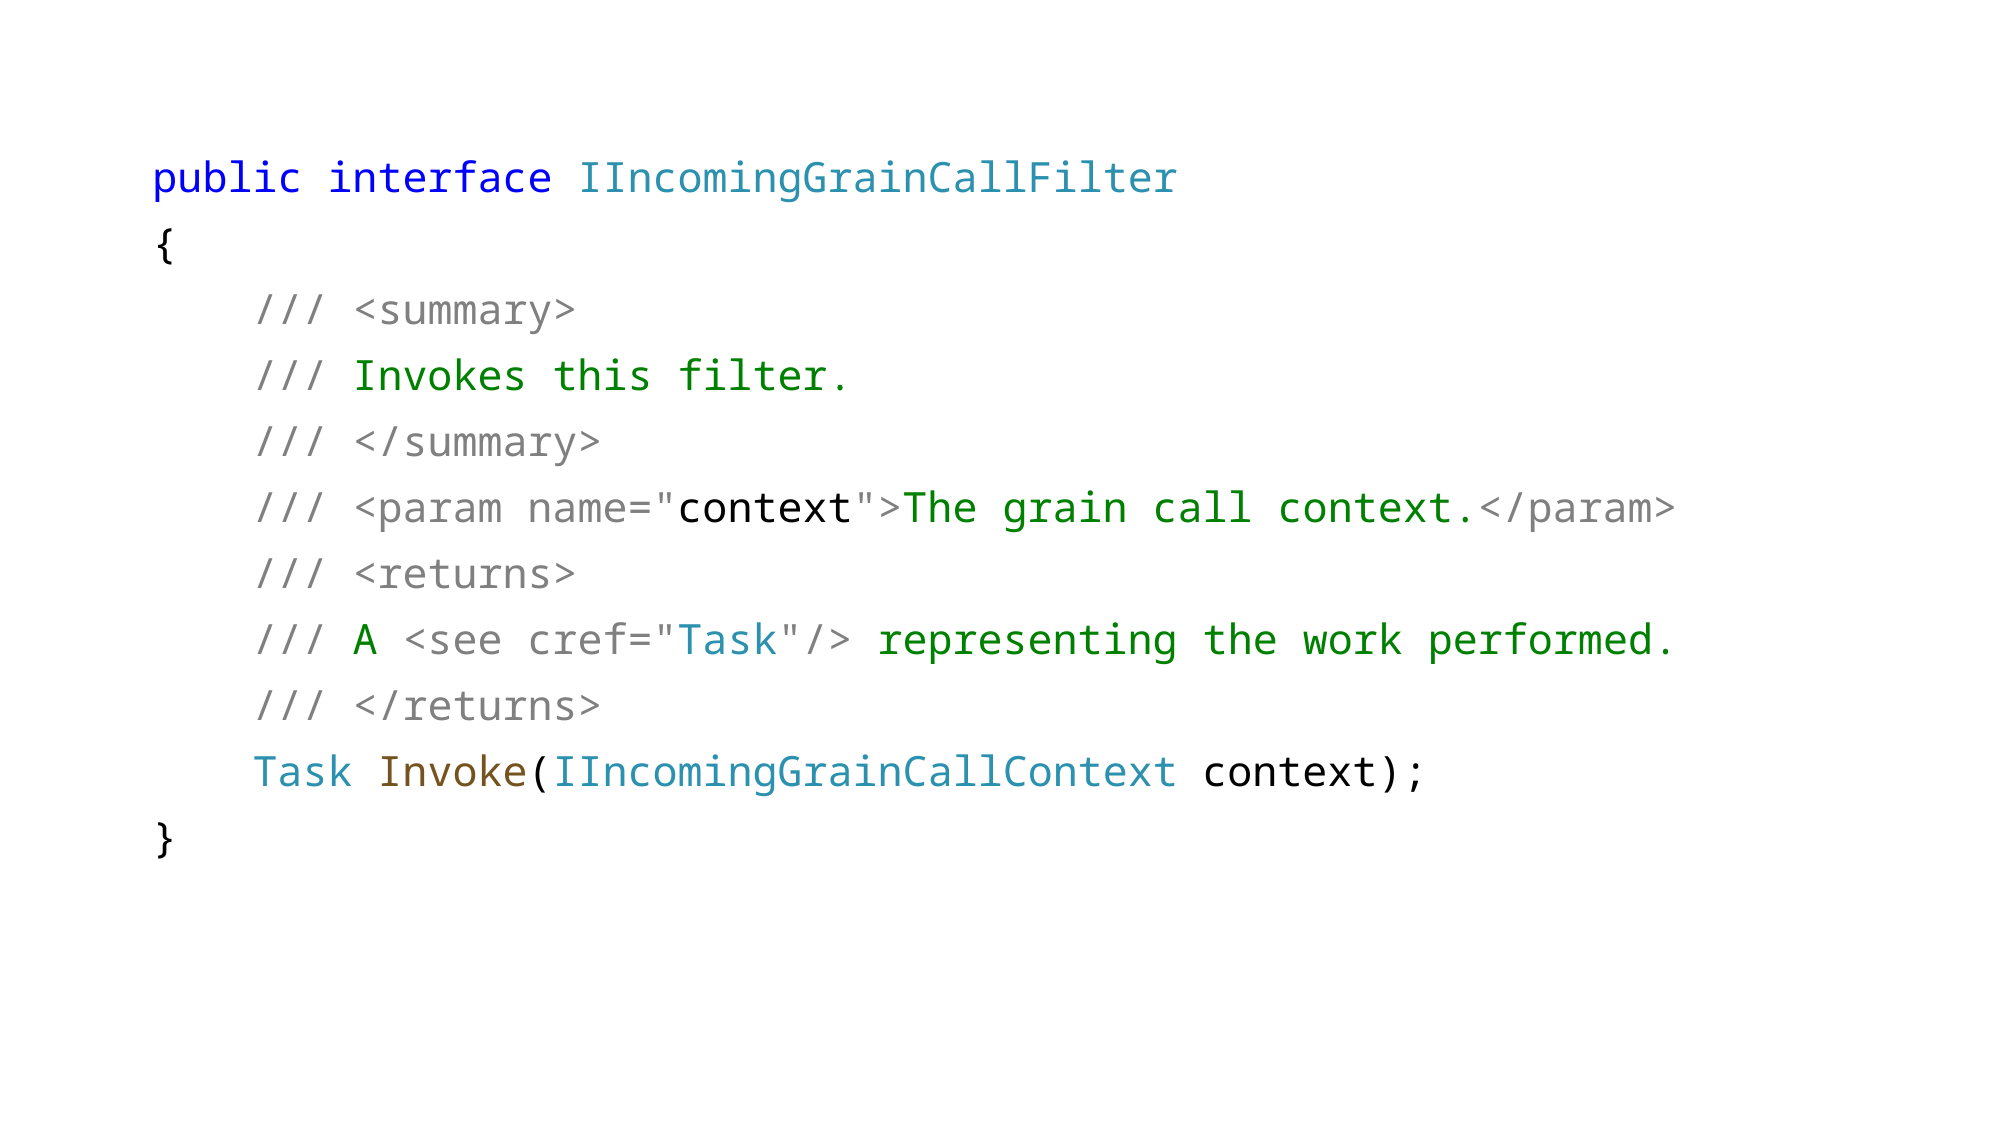

public interface IIncomingGrainCallFilter
{
    /// <summary>
    /// Invokes this filter.
    /// </summary>
    /// <param name="context">The grain call context.</param>
    /// <returns>
    /// A <see cref="Task"/> representing the work performed.
    /// </returns>
    Task Invoke(IIncomingGrainCallContext context);
}